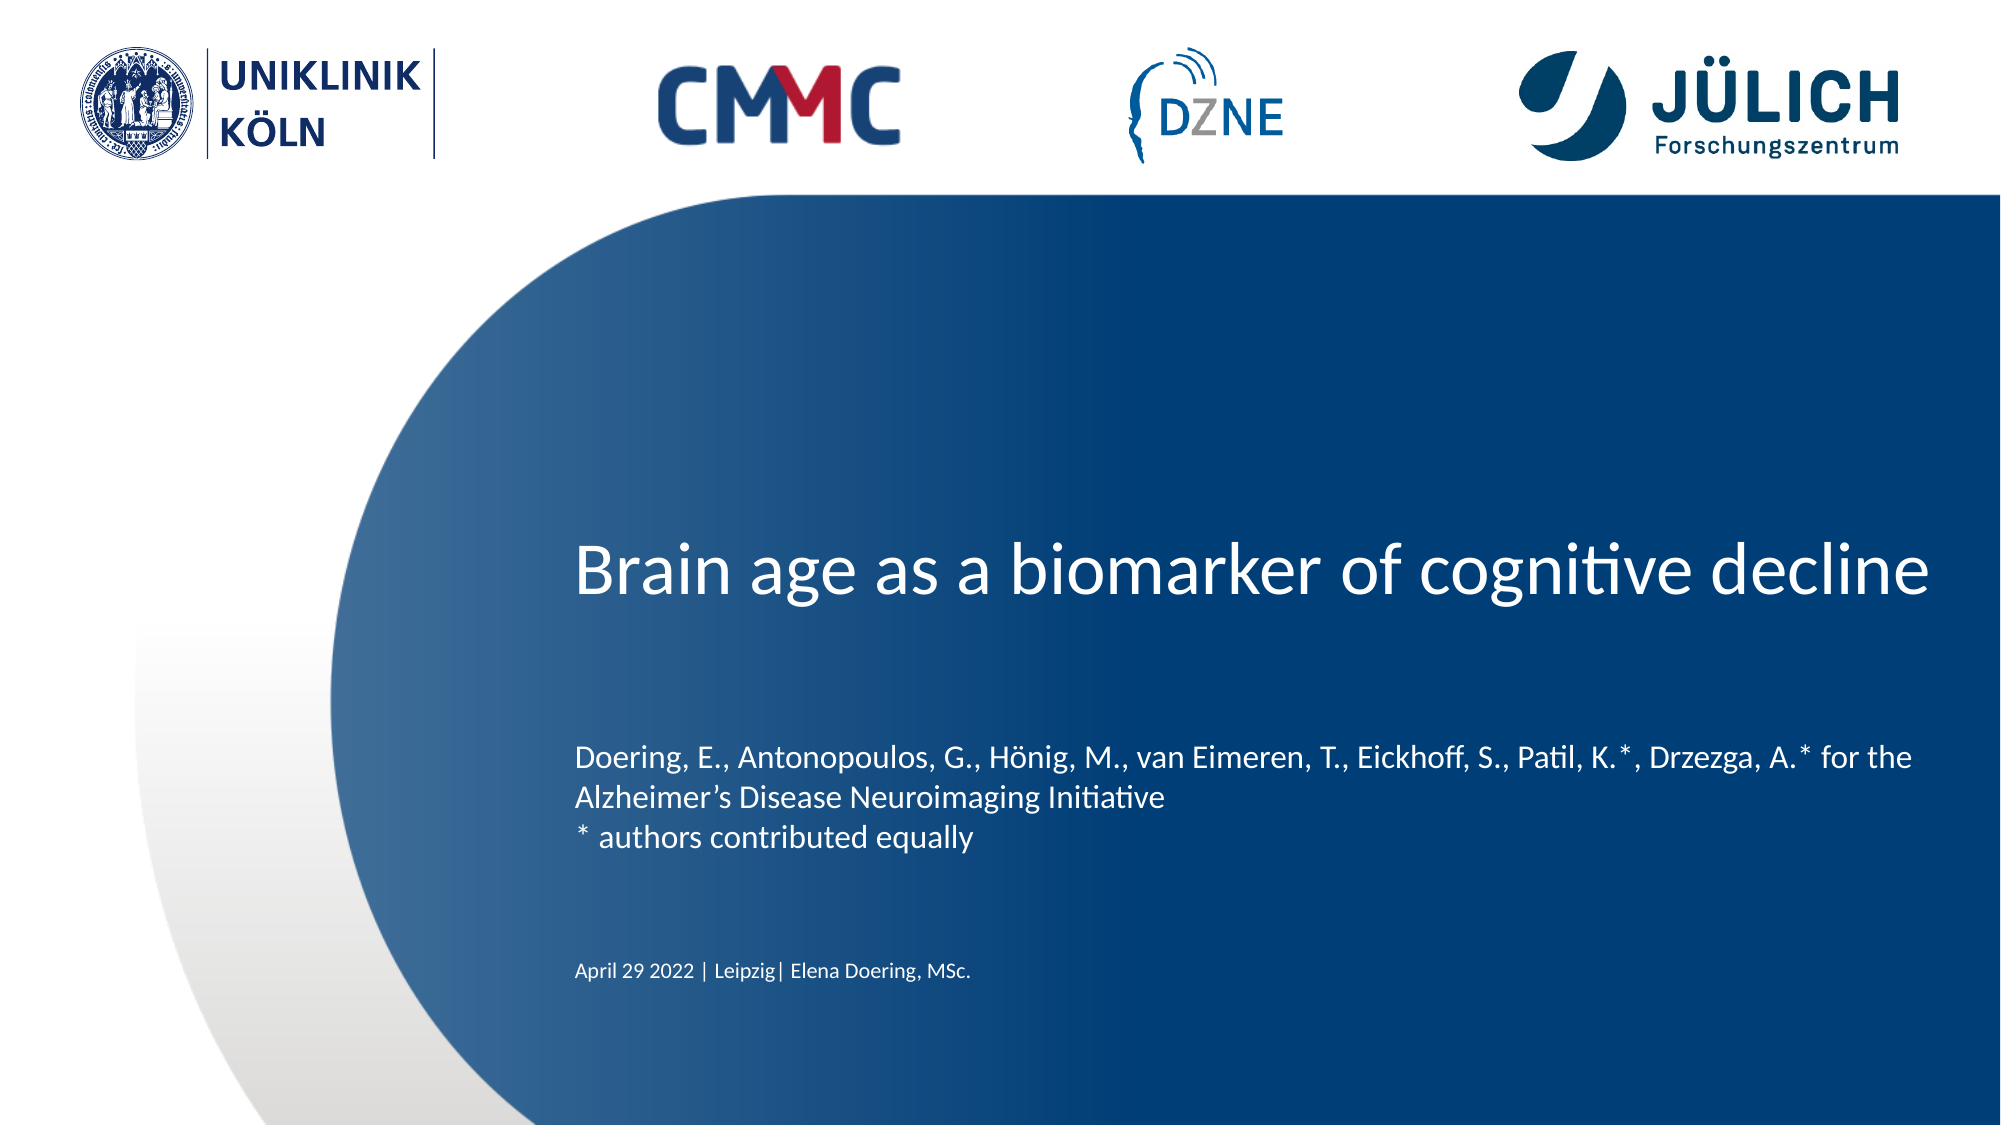

# Brain age as a biomarker of cognitive decline

Doering, E., Antonopoulοs, G., Hönig, M., van Eimeren, T., Eickhoff, S., Patil, K.*, Drzezga, A.* for the Alzheimer’s Disease Neuroimaging Initiative
* authors contributed equally